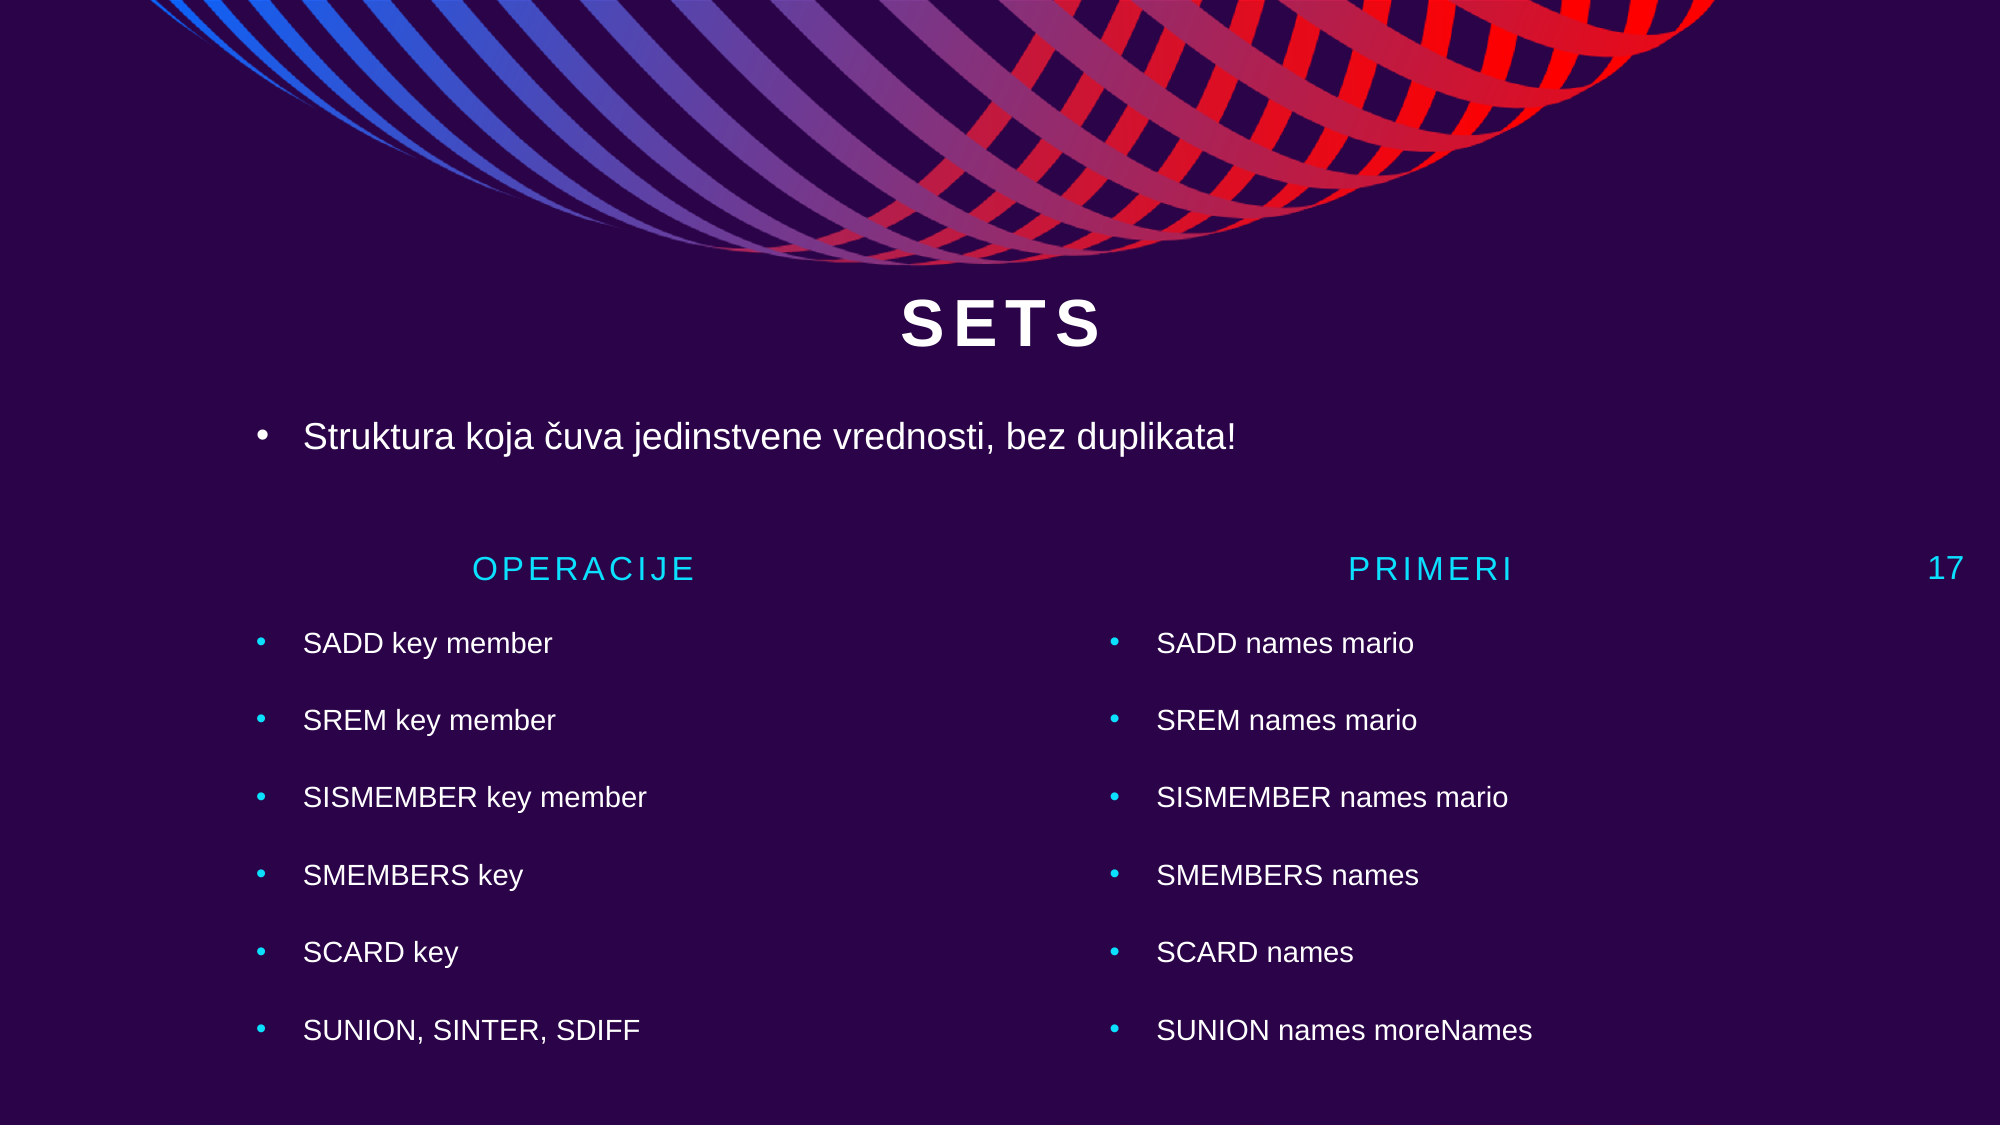

# Sets
Struktura koja čuva jedinstvene vrednosti, bez duplikata!
17
operacije
Primeri
SADD key member
SREM key member
SISMEMBER key member
SMEMBERS key
SCARD key
SUNION, SINTER, SDIFF

SADD names mario
SREM names mario
SISMEMBER names mario
SMEMBERS names
SCARD names
SUNION names moreNames